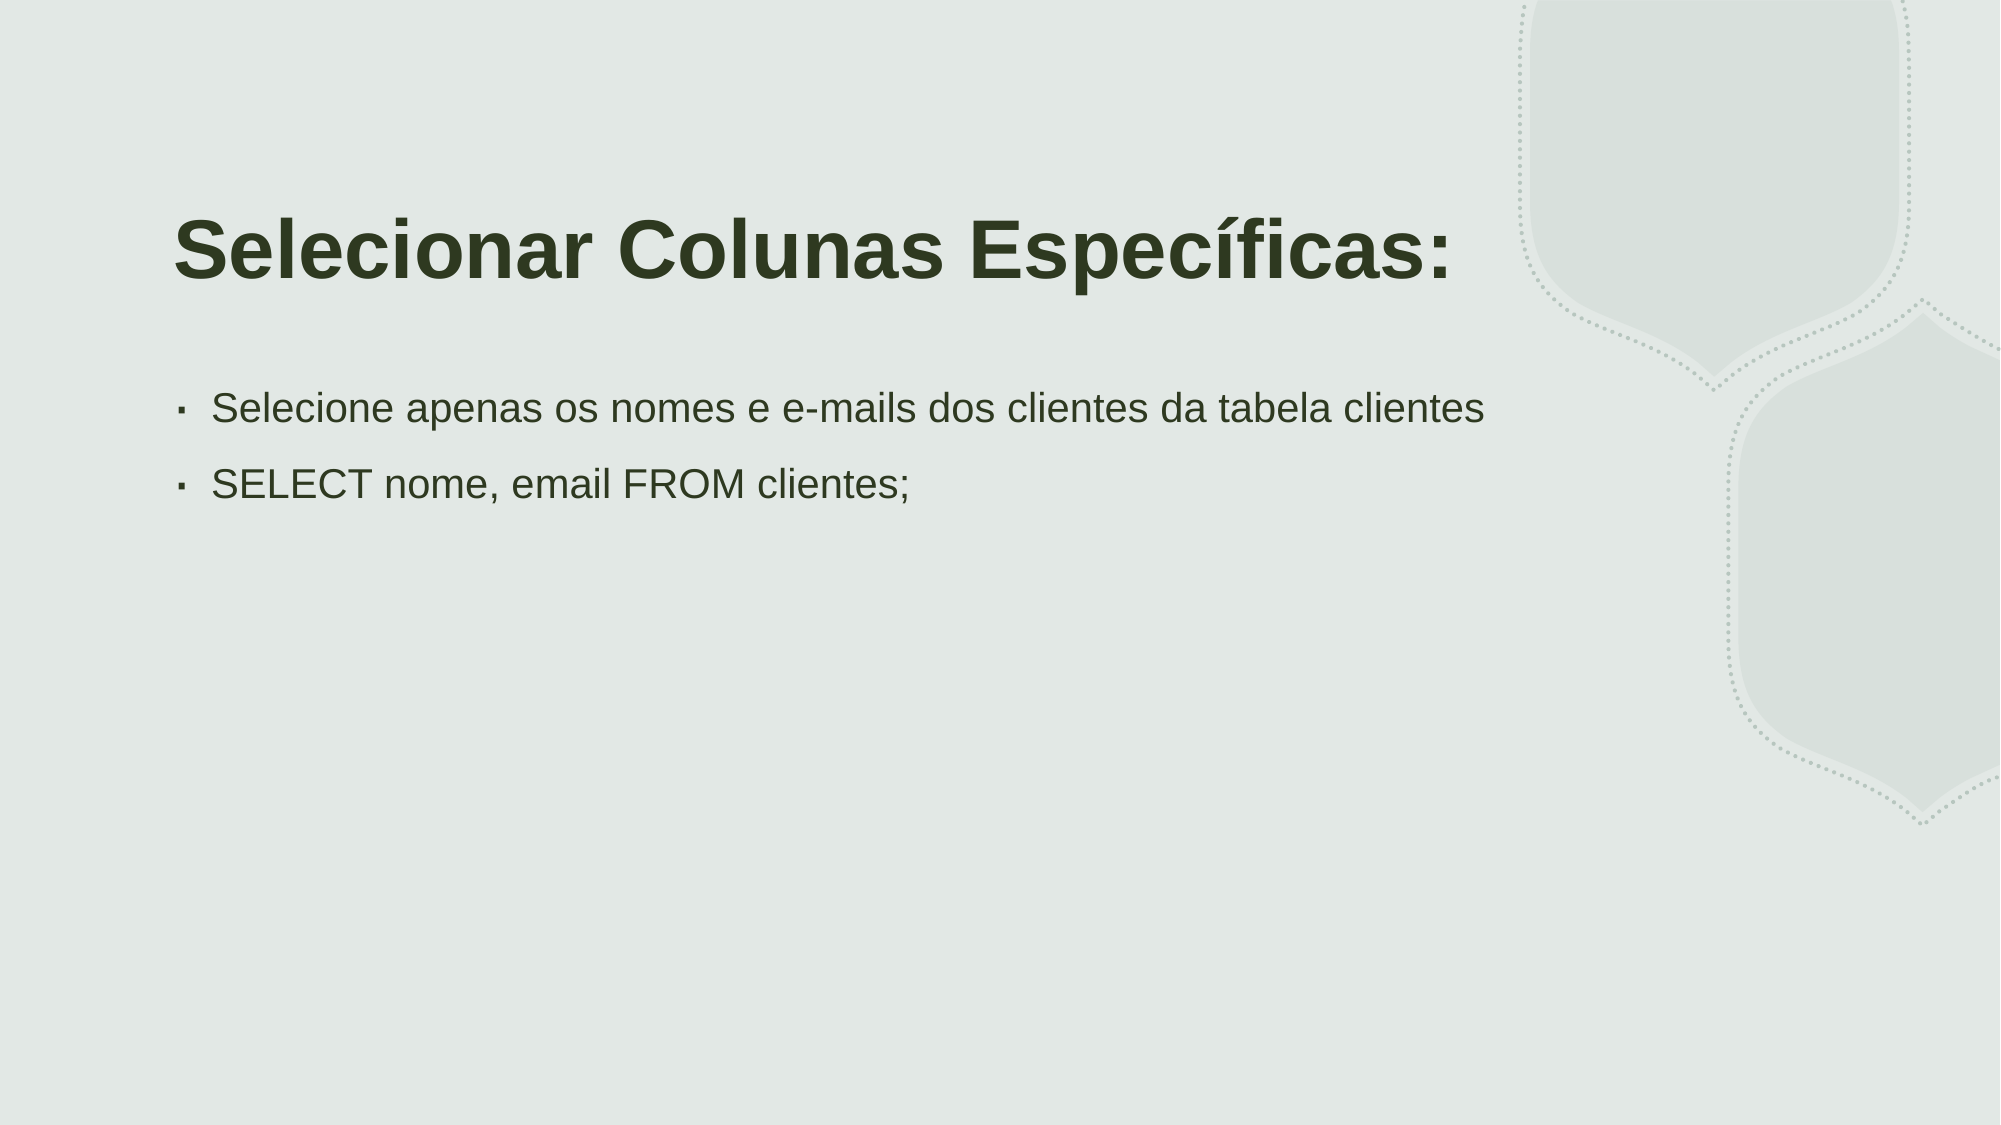

# Selecionar Colunas Específicas:
Selecione apenas os nomes e e-mails dos clientes da tabela clientes
SELECT nome, email FROM clientes;